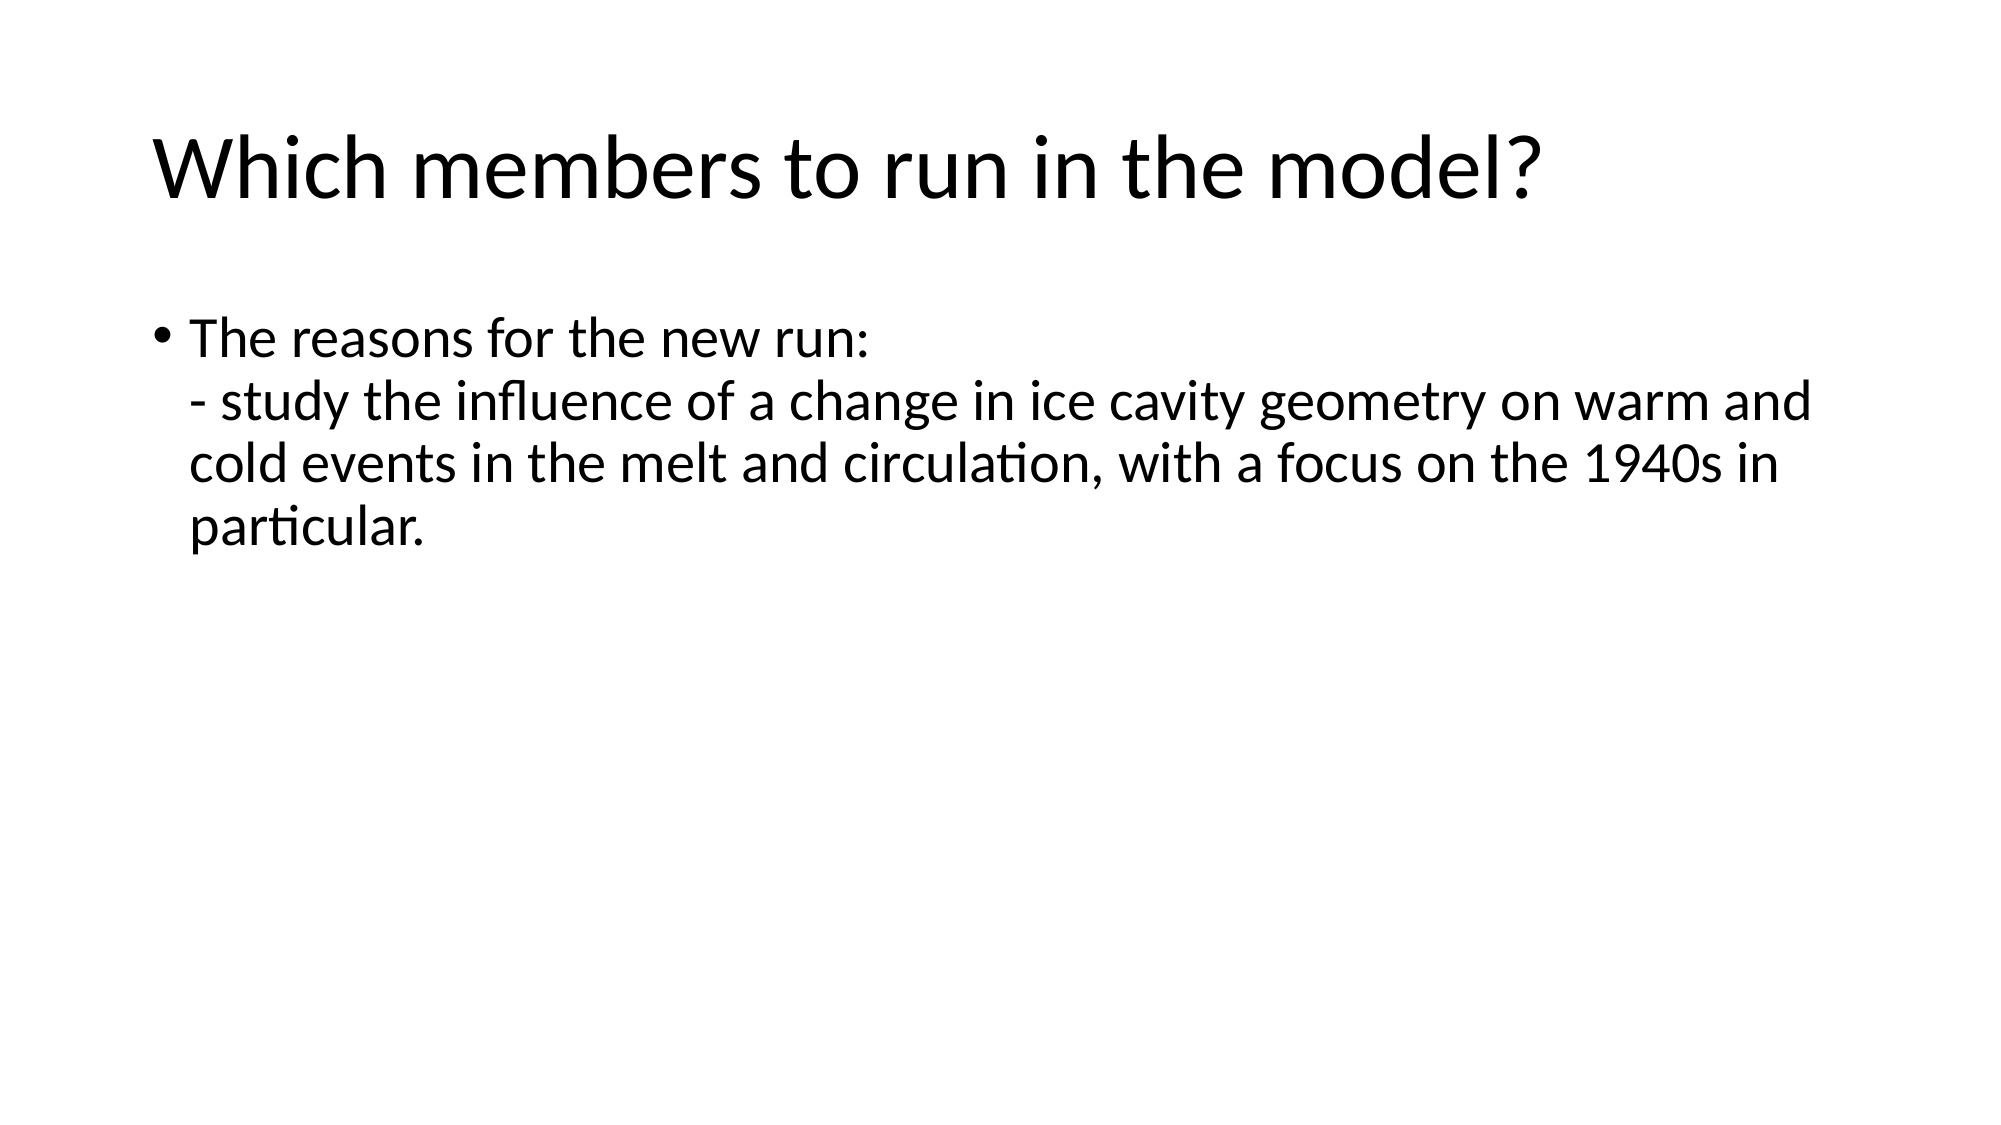

# Which members to run in the model?
The reasons for the new run:
- study the influence of a change in ice cavity geometry on warm and cold events in the melt and circulation, with a focus on the 1940s in particular.